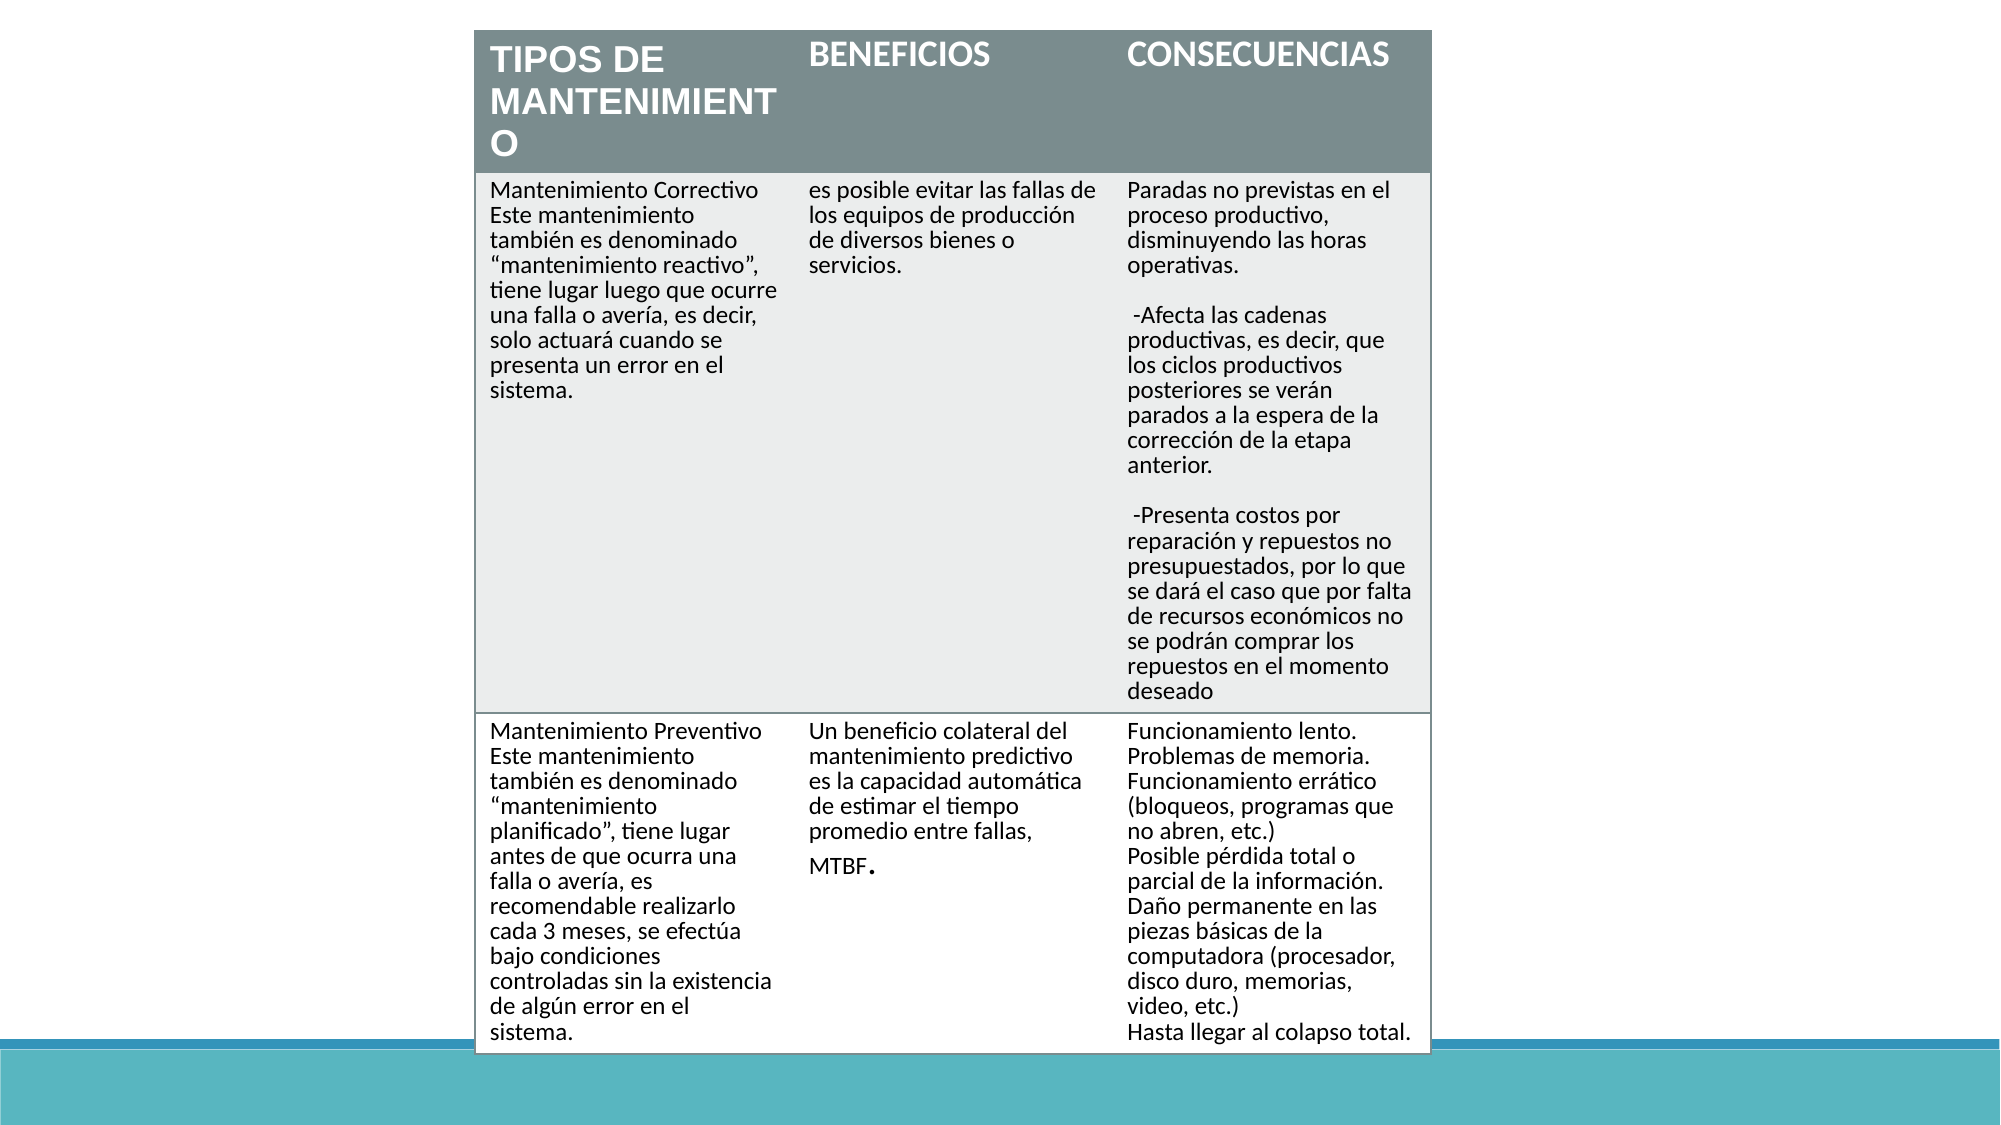

| TIPOS DE MANTENIMIENTO | BENEFICIOS | CONSECUENCIAS |
| --- | --- | --- |
| Mantenimiento Correctivo Este mantenimiento también es denominado “mantenimiento reactivo”, tiene lugar luego que ocurre una falla o avería, es decir, solo actuará cuando se presenta un error en el sistema. | es posible evitar las fallas de los equipos de producción de diversos bienes o servicios. | Paradas no previstas en el proceso productivo, disminuyendo las horas operativas. -Afecta las cadenas productivas, es decir, que los ciclos productivos posteriores se verán parados a la espera de la corrección de la etapa anterior. -Presenta costos por reparación y repuestos no presupuestados, por lo que se dará el caso que por falta de recursos económicos no se podrán comprar los repuestos en el momento deseado |
| Mantenimiento Preventivo Este mantenimiento también es denominado “mantenimiento planificado”, tiene lugar antes de que ocurra una falla o avería, es recomendable realizarlo cada 3 meses, se efectúa bajo condiciones controladas sin la existencia de algún error en el sistema. | Un beneficio colateral del mantenimiento predictivo es la capacidad automática de estimar el tiempo promedio entre fallas, MTBF. | Funcionamiento lento. Problemas de memoria. Funcionamiento errático (bloqueos, programas que no abren, etc.) Posible pérdida total o parcial de la información. Daño permanente en las piezas básicas de la computadora (procesador, disco duro, memorias, video, etc.) Hasta llegar al colapso total. |